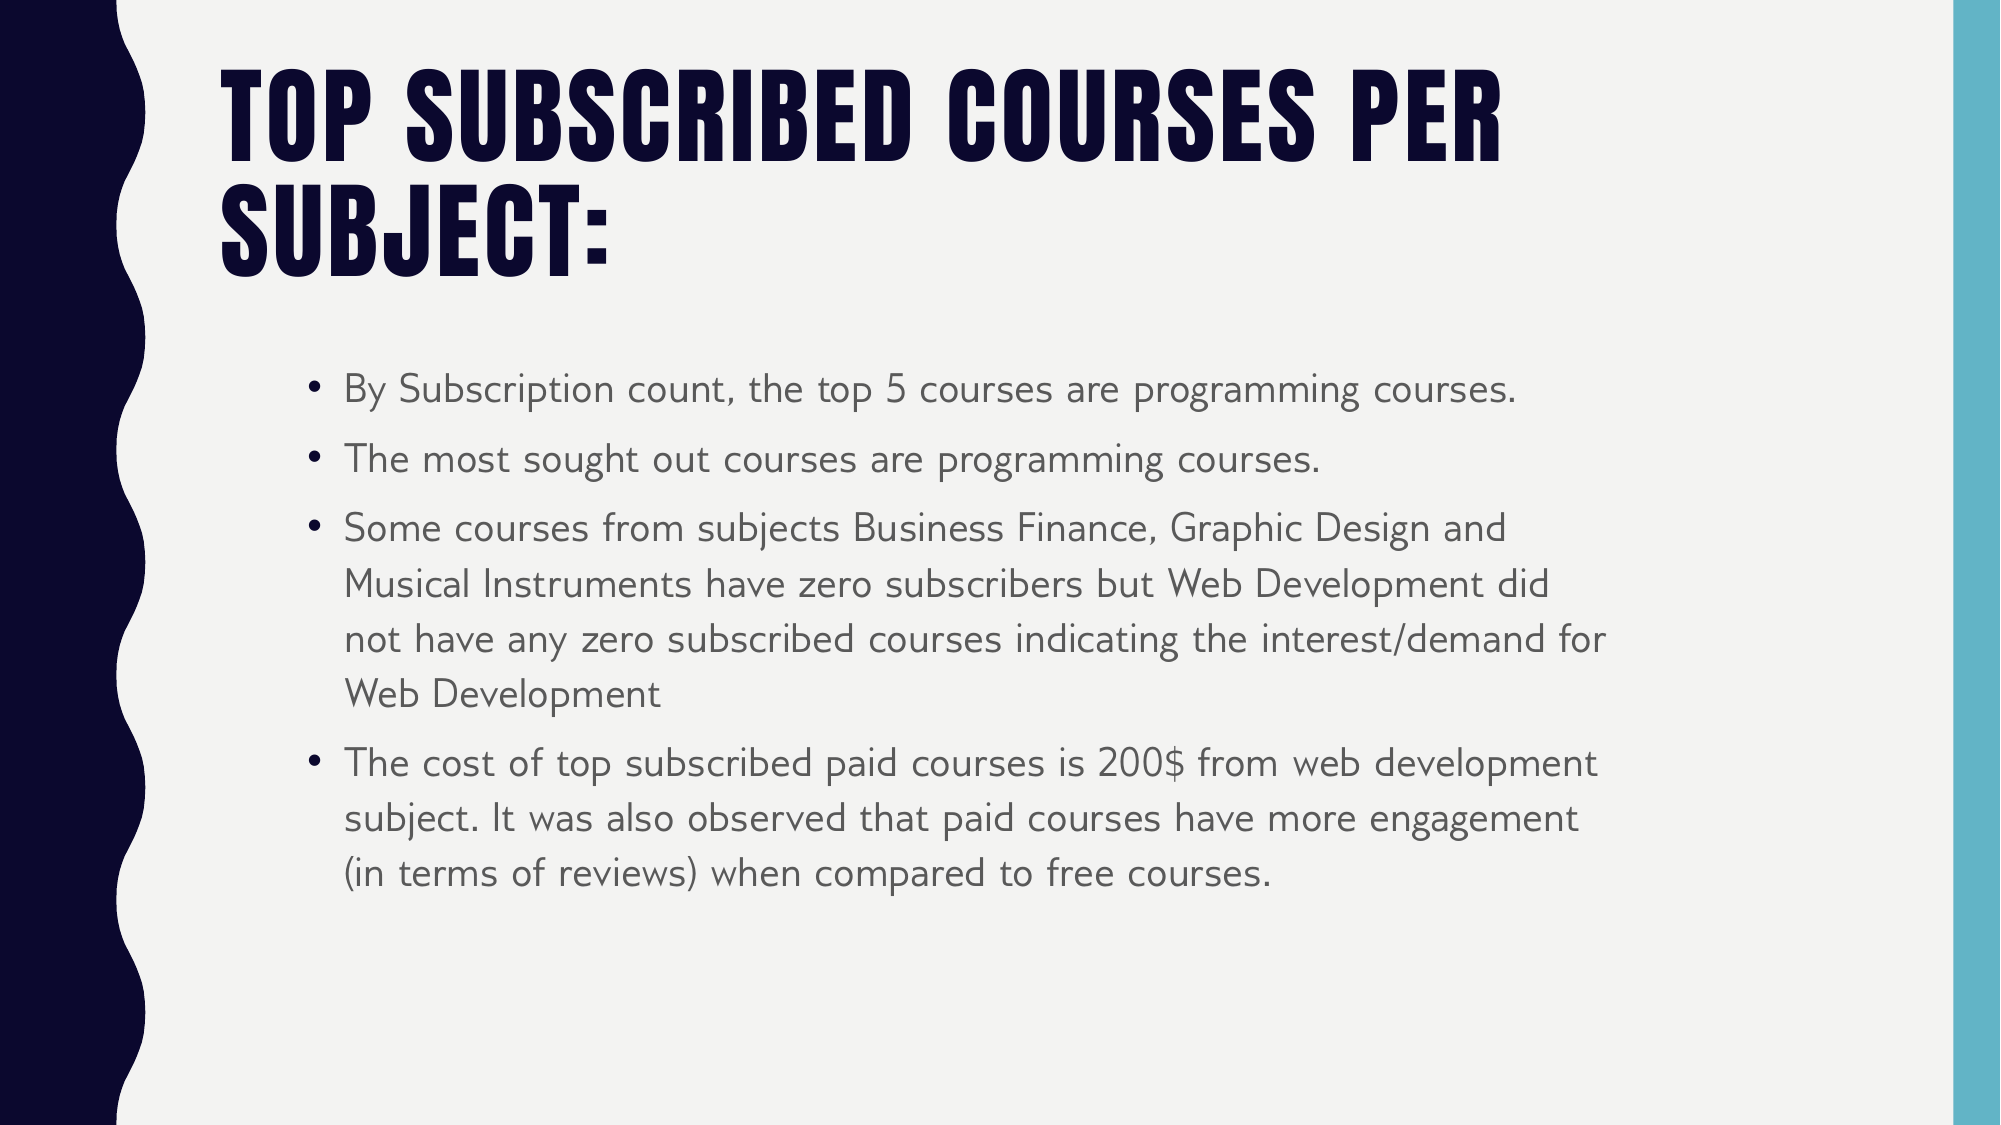

# Top subscribed courses per subject:
By Subscription count, the top 5 courses are programming courses.
The most sought out courses are programming courses.
Some courses from subjects Business Finance, Graphic Design and Musical Instruments have zero subscribers but Web Development did not have any zero subscribed courses indicating the interest/demand for Web Development
The cost of top subscribed paid courses is 200$ from web development subject. It was also observed that paid courses have more engagement (in terms of reviews) when compared to free courses.